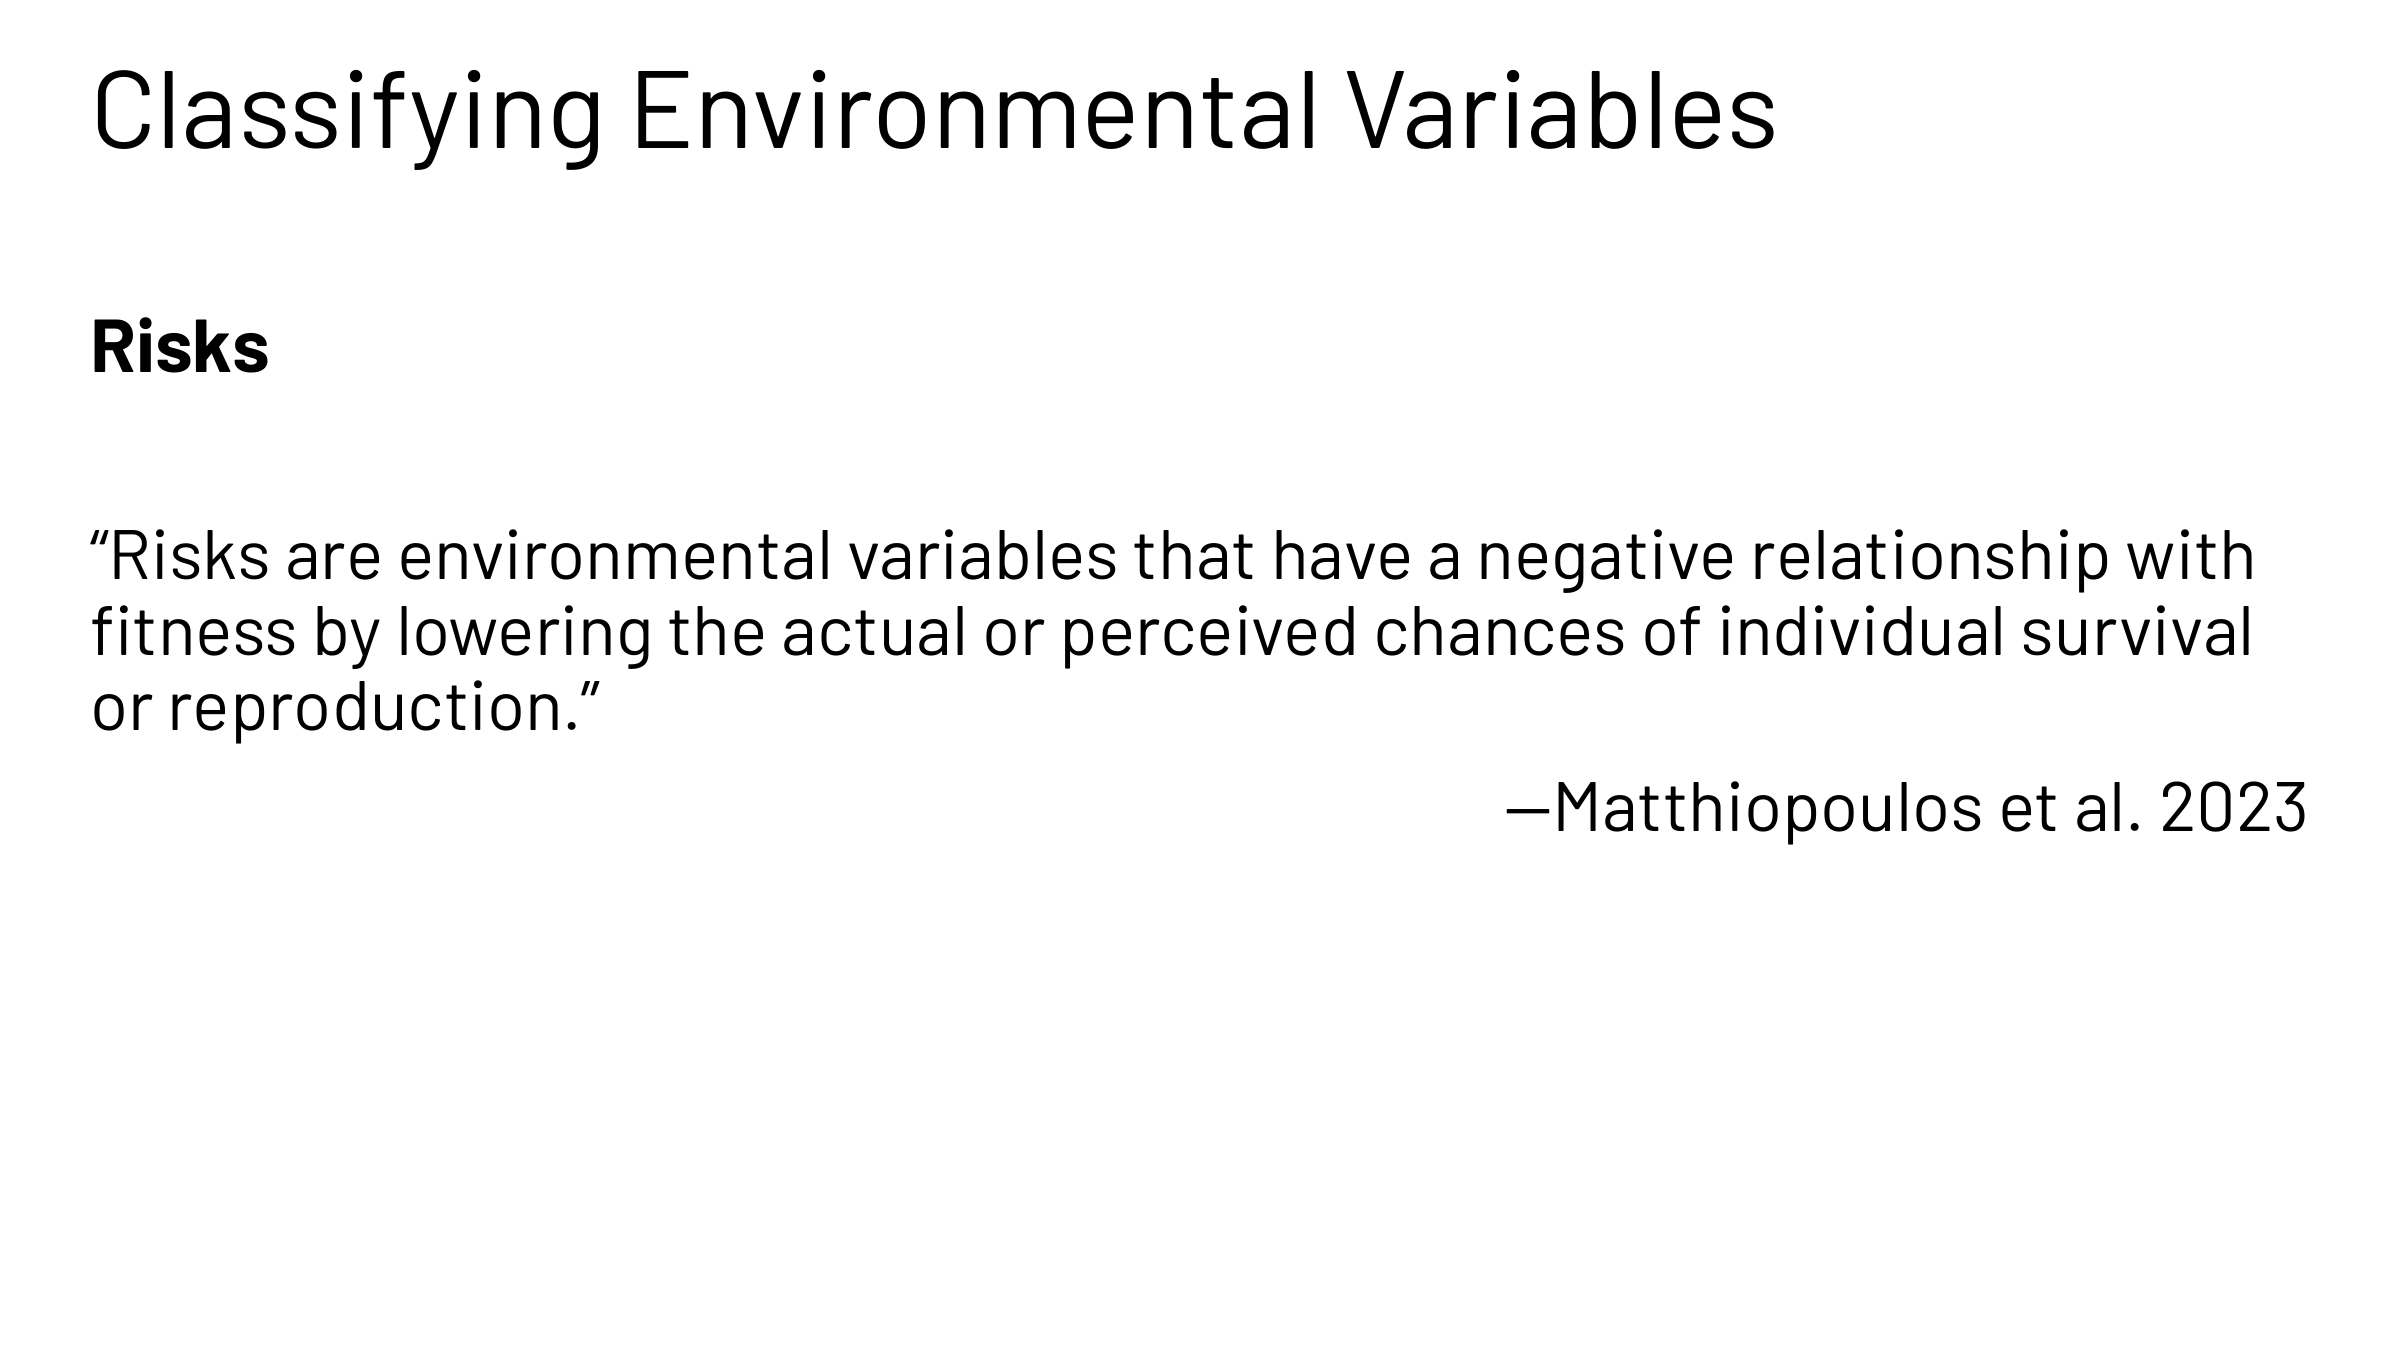

# Classifying Environmental Variables
Risks

“Risks are environmental variables that have a negative relationship with fitness by lowering the actual or perceived chances of individual survival or reproduction.”
—Matthiopoulos et al. 2023